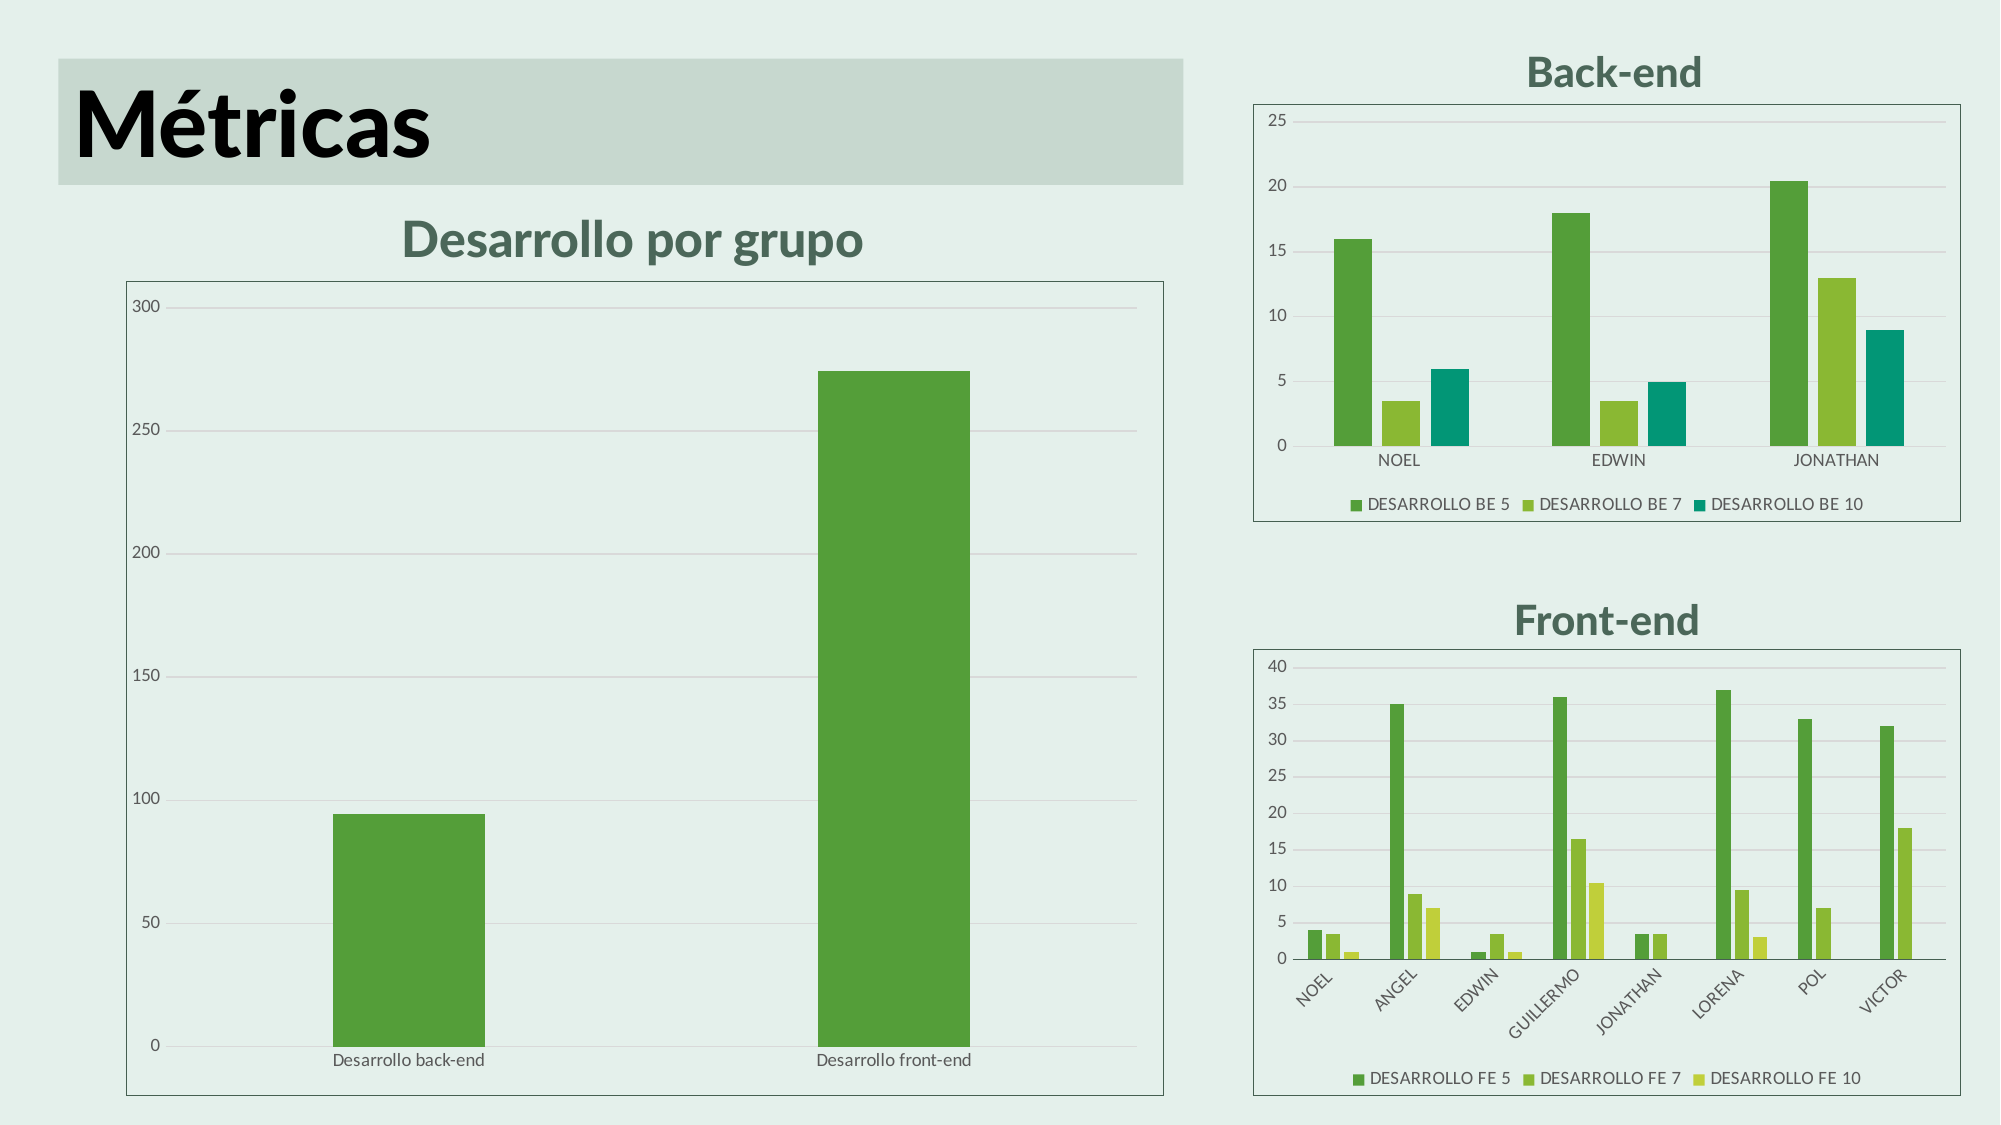

Back-end

Métricas

### Chart

| Category | DESARROLLO BE 5 | DESARROLLO BE 7 | DESARROLLO BE 10 |
|---|---|---|---|
| NOEL  | 16.0 | 3.5 | 6.0 |
| EDWIN | 18.0 | 3.5 | 5.0 |
| JONATHAN | 20.5 | 13.0 | 9.0 |
Desarrollo por grupo

### Chart

| Category |  |
|---|---|
| Desarrollo back-end | 94.5 |
| Desarrollo front-end | 274.5 |
Front-end

### Chart

| Category | DESARROLLO FE 5 | DESARROLLO FE 7 | DESARROLLO FE 10 |
|---|---|---|---|
| NOEL  | 4.0 | 3.5 | 1.0 |
| ANGEL | 35.0 | 9.0 | 7.0 |
| EDWIN | 1.0 | 3.5 | 1.0 |
| GUILLERMO | 36.0 | 16.5 | 10.5 |
| JONATHAN | 3.5 | 3.5 | None |
| LORENA | 37.0 | 9.5 | 3.0 |
| POL | 33.0 | 7.0 | None |
| VICTOR | 32.0 | 18.0 | None |